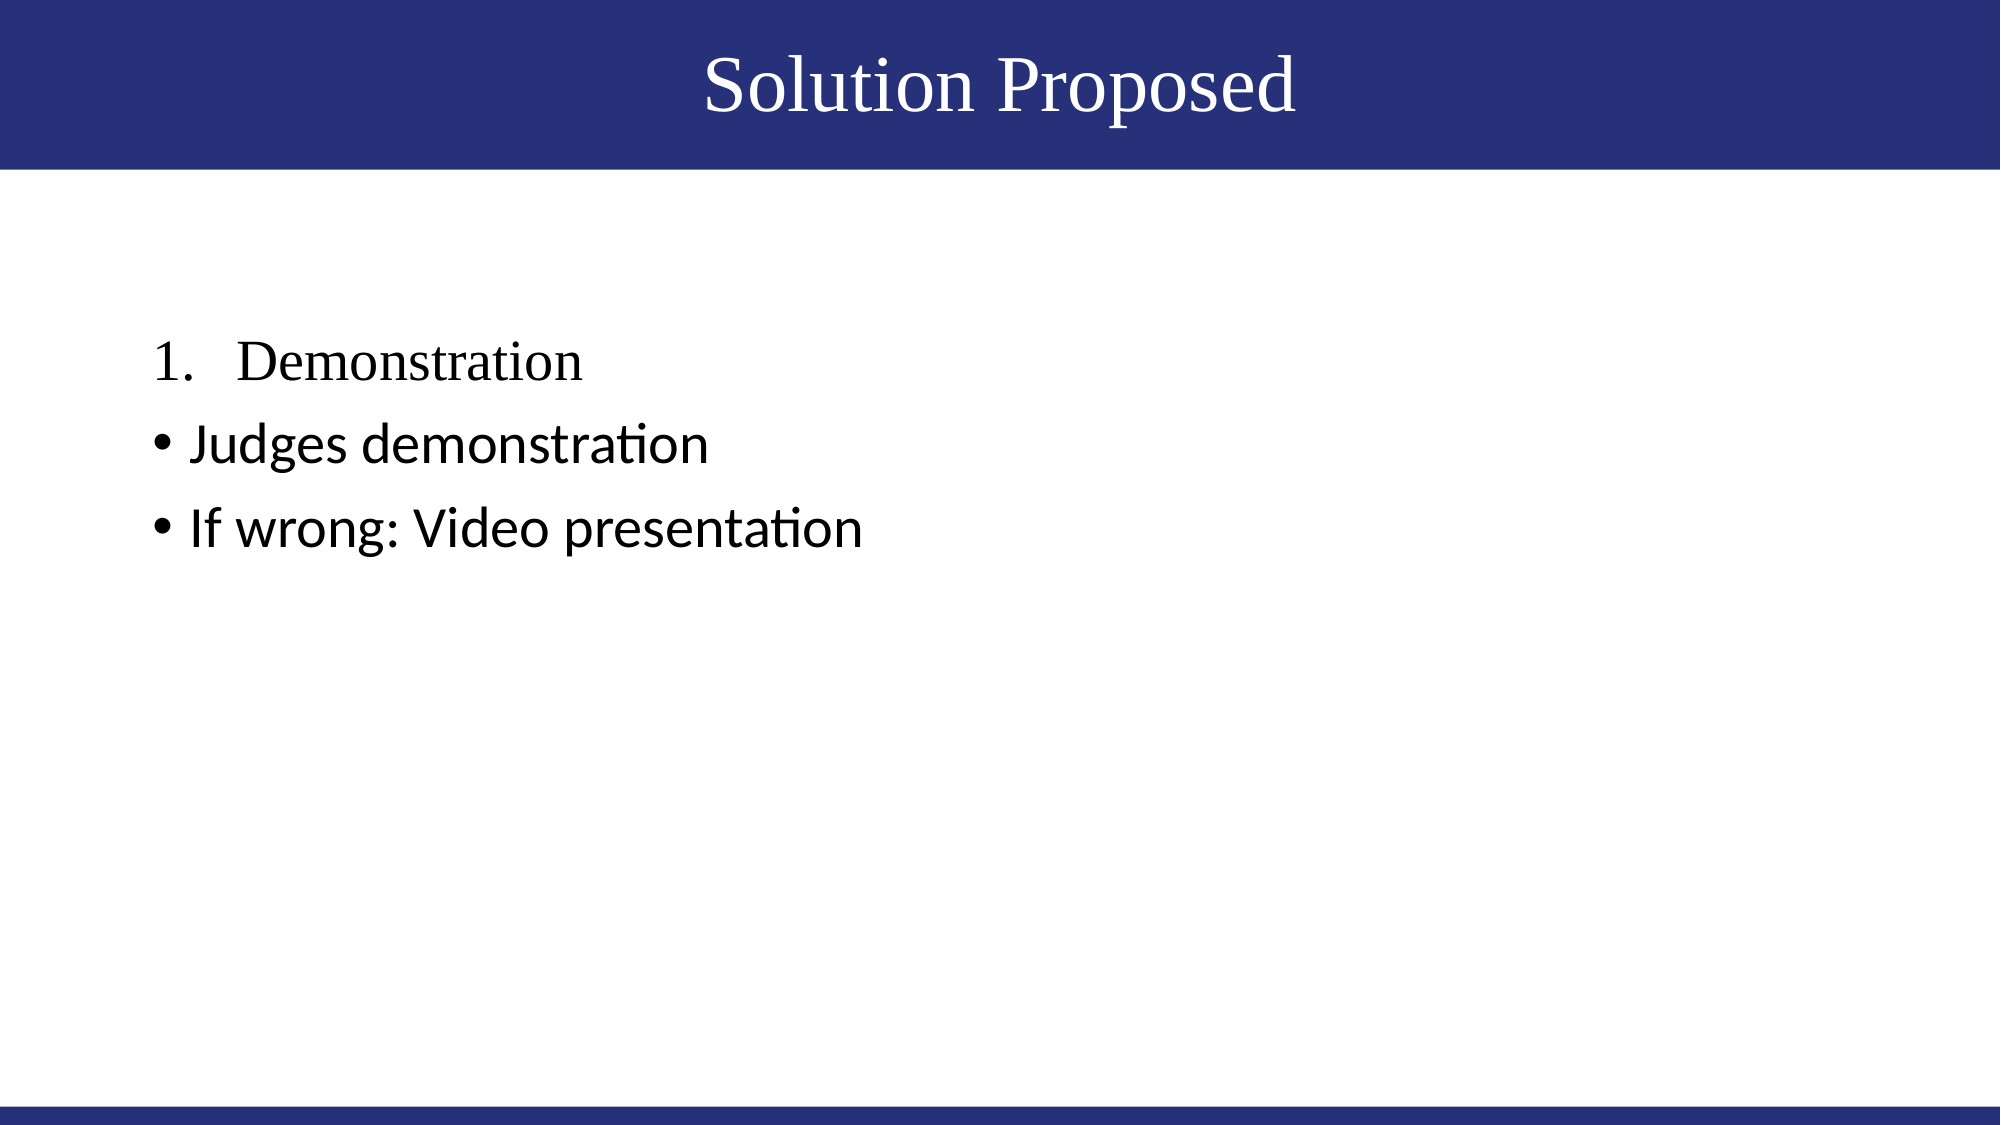

# Solution Proposed
Demonstration
Judges demonstration
If wrong: Video presentation